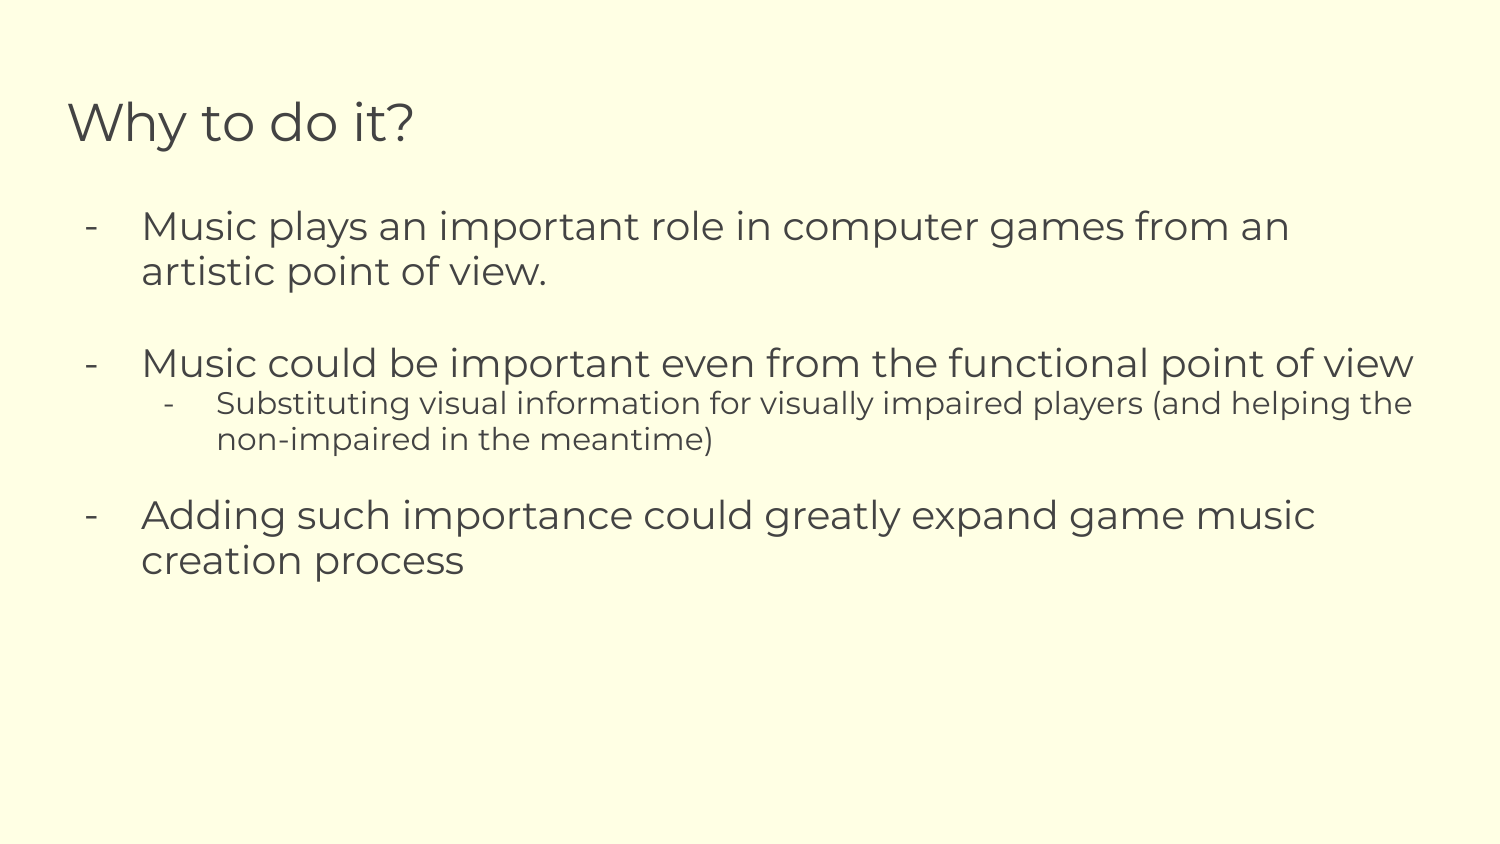

# Why to do it?
Music plays an important role in computer games from an artistic point of view.
Music could be important even from the functional point of view
Substituting visual information for visually impaired players (and helping the non-impaired in the meantime)
Adding such importance could greatly expand game music creation process